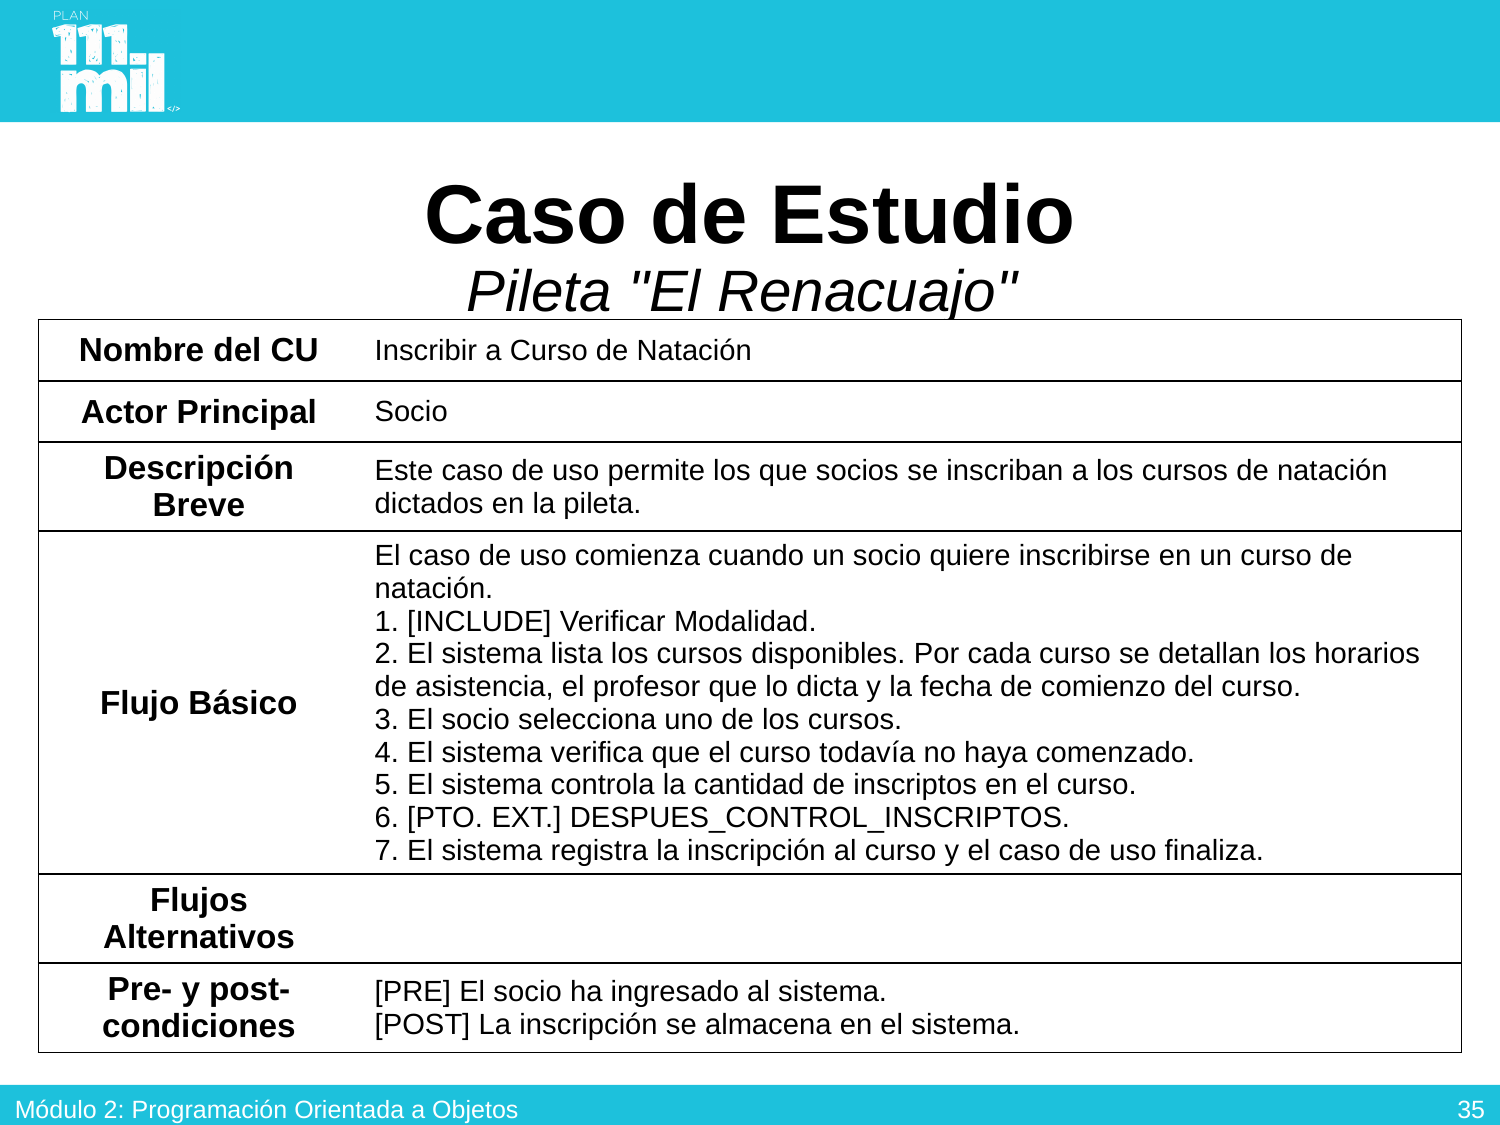

# Caso de Estudio Pileta "El Renacuajo"
| Nombre del CU | Inscribir a Curso de Natación |
| --- | --- |
| Actor Principal | Socio |
| Descripción Breve | Este caso de uso permite los que socios se inscriban a los cursos de natación dictados en la pileta. |
| Flujo Básico | El caso de uso comienza cuando un socio quiere inscribirse en un curso de natación. 1. [INCLUDE] Verificar Modalidad. 2. El sistema lista los cursos disponibles. Por cada curso se detallan los horarios de asistencia, el profesor que lo dicta y la fecha de comienzo del curso. 3. El socio selecciona uno de los cursos. 4. El sistema verifica que el curso todavía no haya comenzado. 5. El sistema controla la cantidad de inscriptos en el curso. 6. [PTO. EXT.] DESPUES\_CONTROL\_INSCRIPTOS. 7. El sistema registra la inscripción al curso y el caso de uso finaliza. |
| Flujos Alternativos |  |
| Pre- y post-condiciones | [PRE] El socio ha ingresado al sistema. [POST] La inscripción se almacena en el sistema. |
35
Módulo 2: Programación Orientada a Objetos